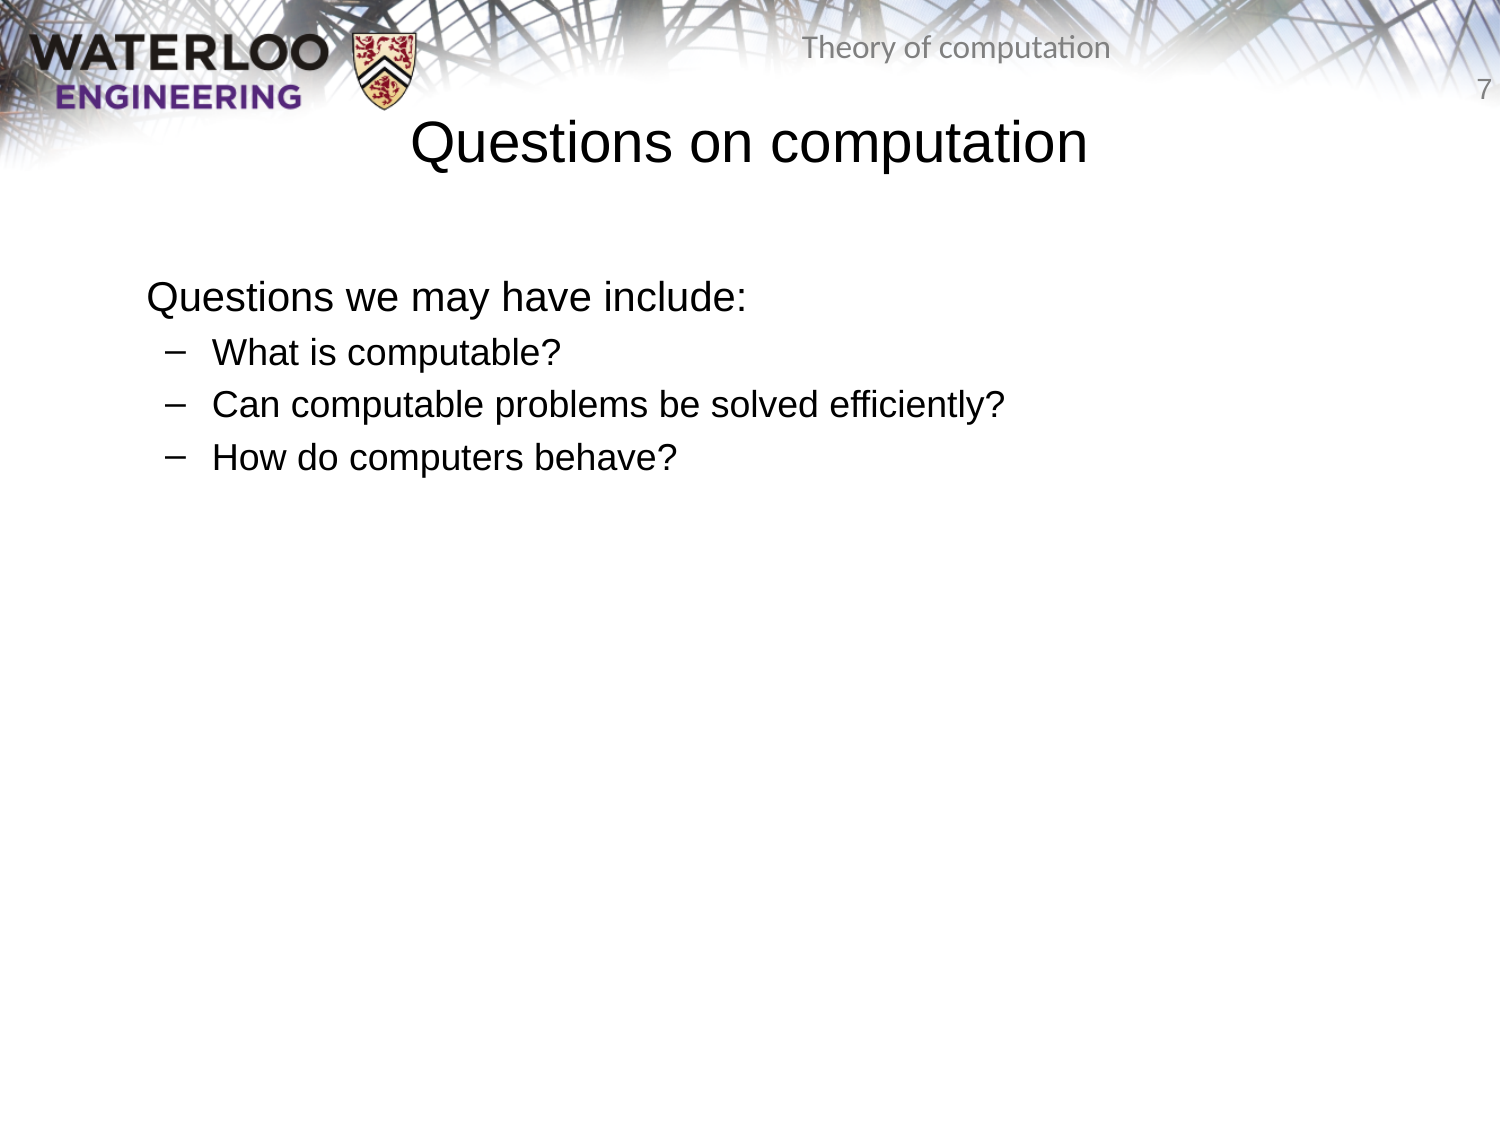

# Questions on computation
	Questions we may have include:
What is computable?
Can computable problems be solved efficiently?
How do computers behave?